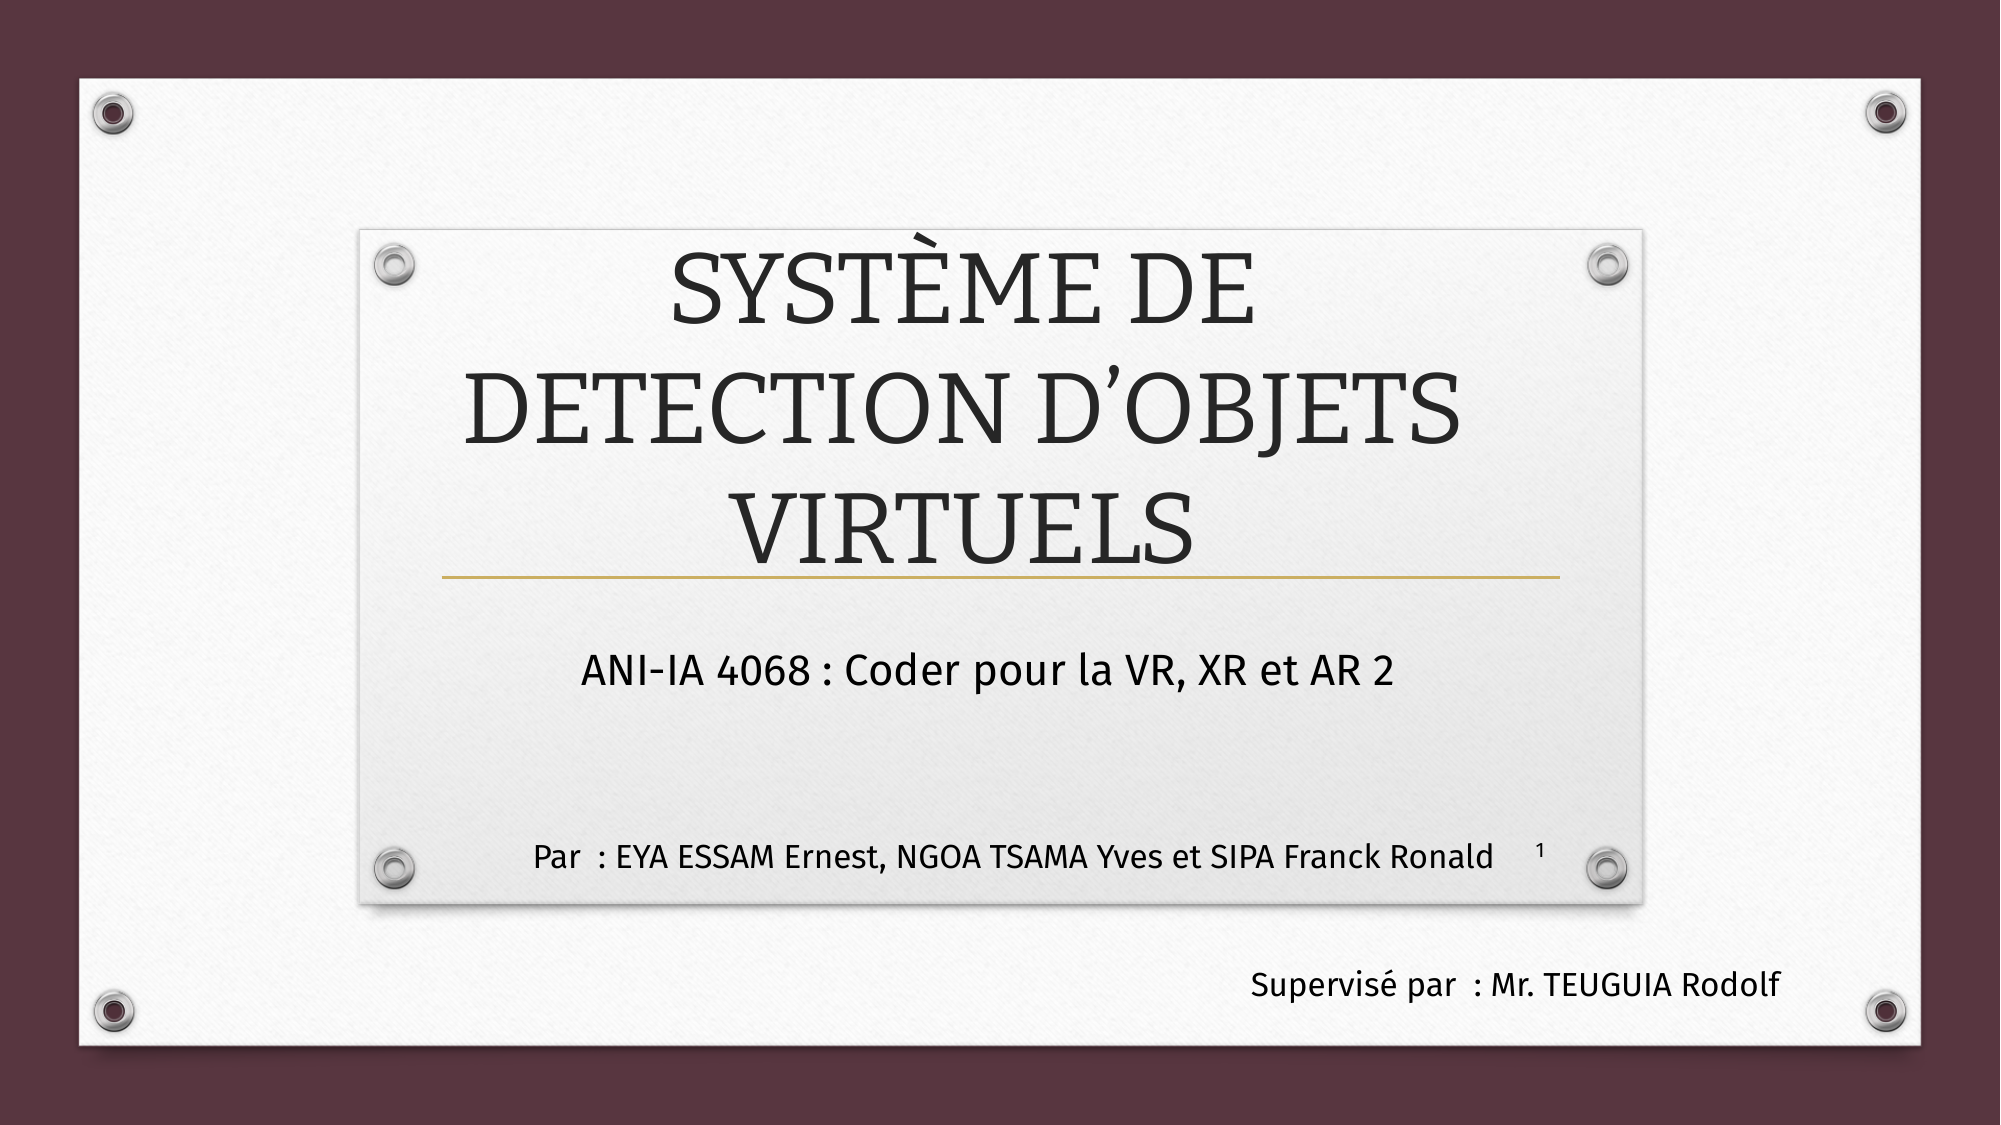

# SYSTÈME DE DETECTION D’OBJETS VIRTUELS
ANI-IA 4068 : Coder pour la VR, XR et AR 2
1
Par  : EYA ESSAM Ernest, NGOA TSAMA Yves et SIPA Franck Ronald
Supervisé par  : Mr. TEUGUIA Rodolf